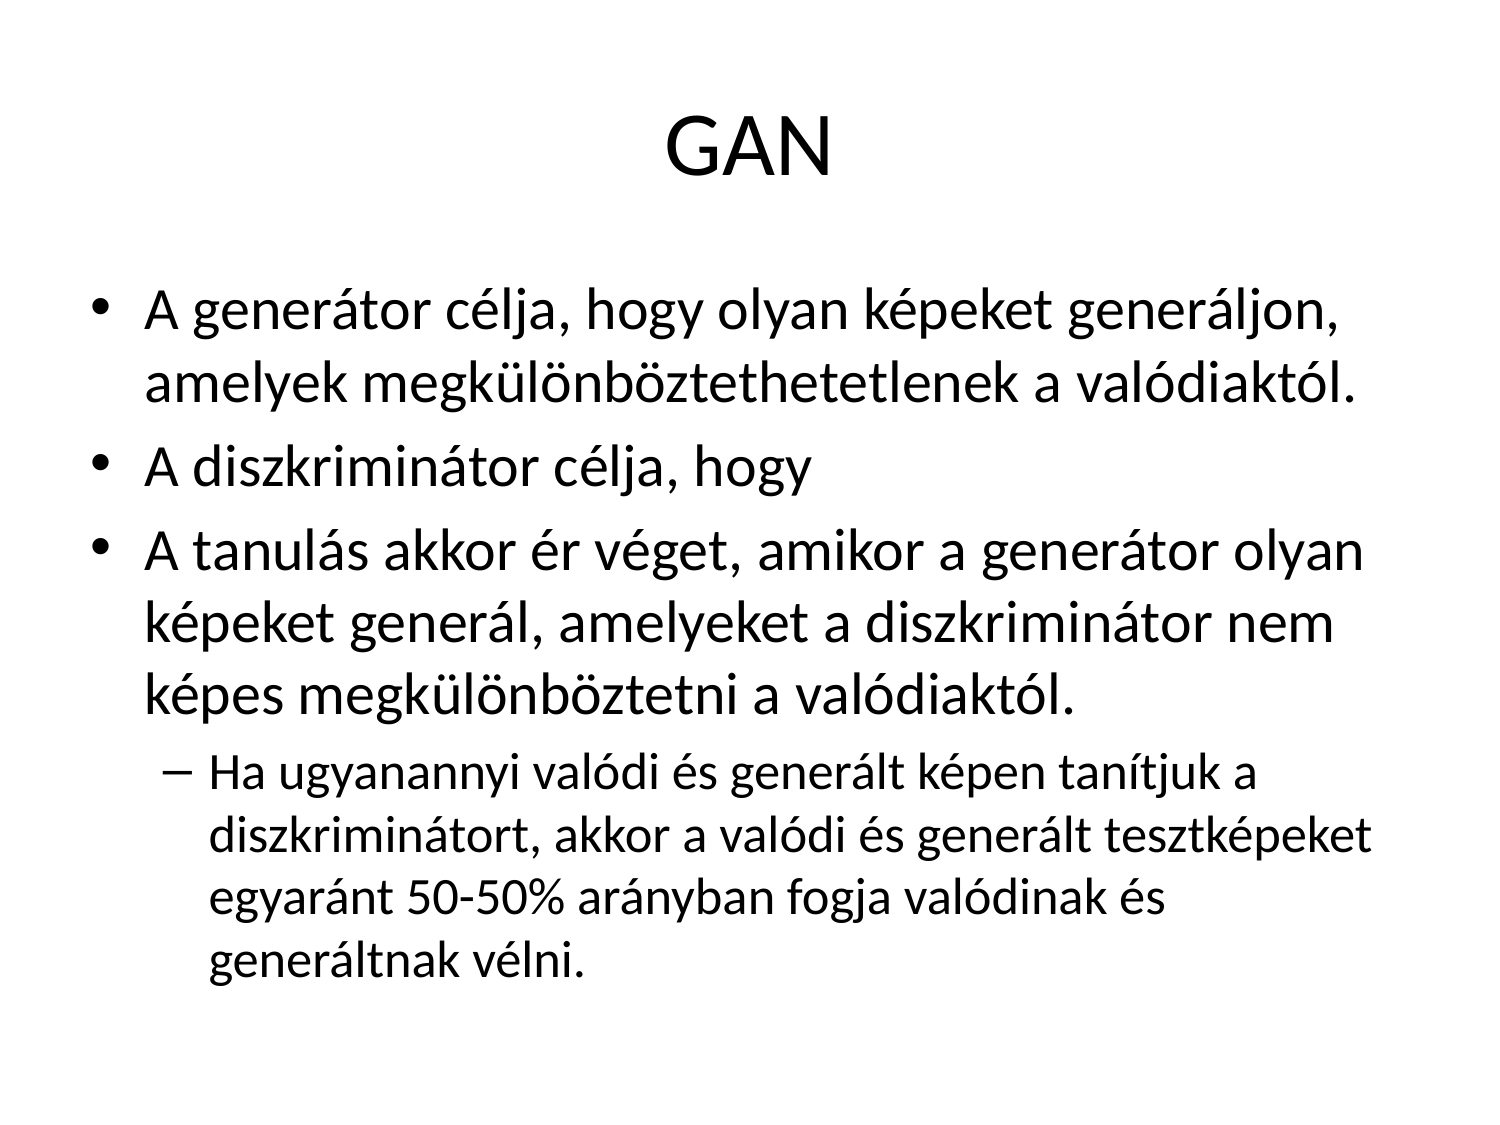

# GAN
A generátor célja, hogy olyan képeket generáljon, amelyek megkülönböztethetetlenek a valódiaktól.
A diszkriminátor célja, hogy
A tanulás akkor ér véget, amikor a generátor olyan képeket generál, amelyeket a diszkriminátor nem képes megkülönböztetni a valódiaktól.
Ha ugyanannyi valódi és generált képen tanítjuk a diszkriminátort, akkor a valódi és generált tesztképeket egyaránt 50-50% arányban fogja valódinak és generáltnak vélni.